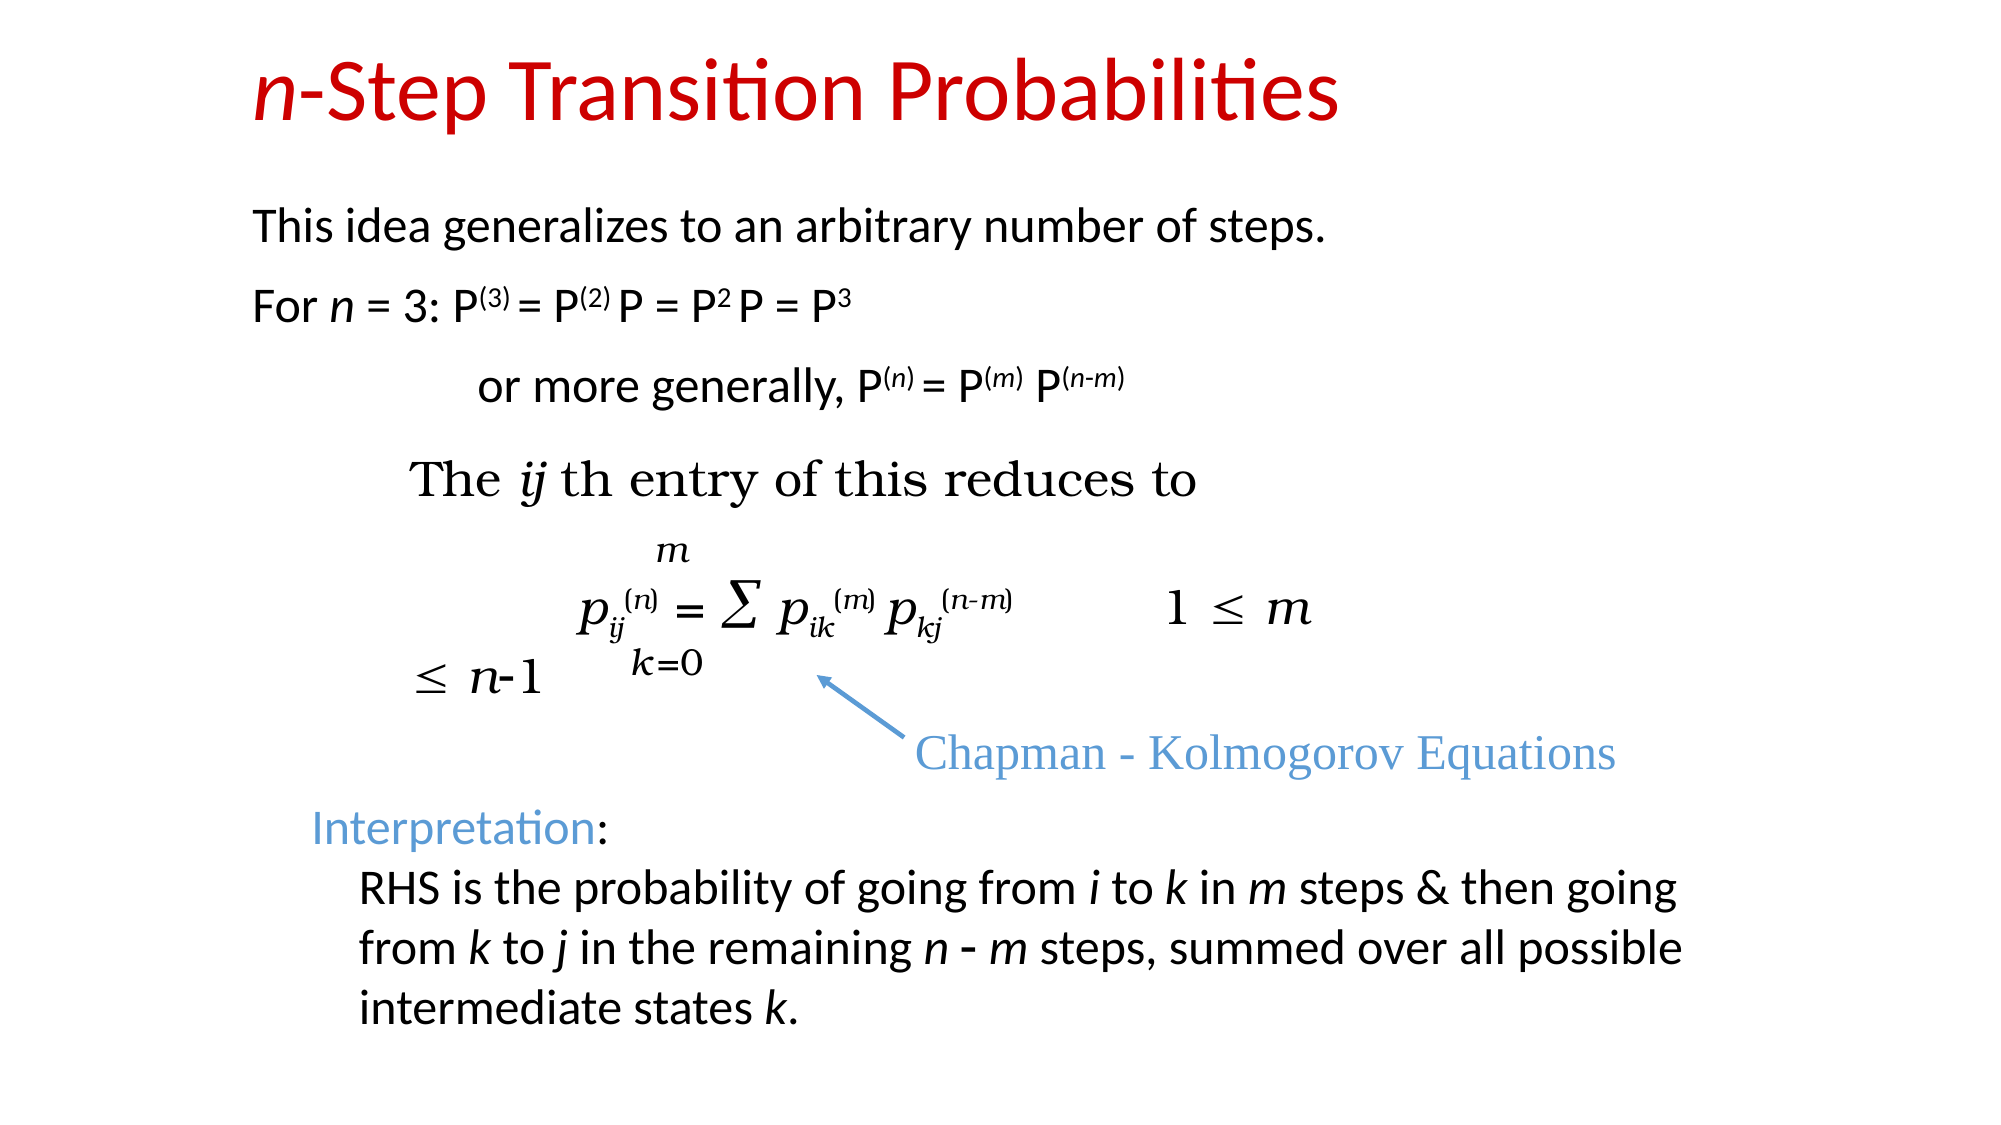

# n-Step Transition Probabilities
This idea generalizes to an arbitrary number of steps.
For n = 3: P(3) = P(2) P = P2 P = P3
	or more generally, P(n) = P(m) P(n-m)
The ij th entry of this reduces to

	 pij(n) = ∑ pik(m) pkj(n-m)	1 ≤ m ≤ n−1
m
k =0

Chapman - Kolmogorov Equations
Interpretation:
	RHS is the probability of going from i to k in m steps & then going from k to j in the remaining n − m steps, summed over all possible intermediate states k.